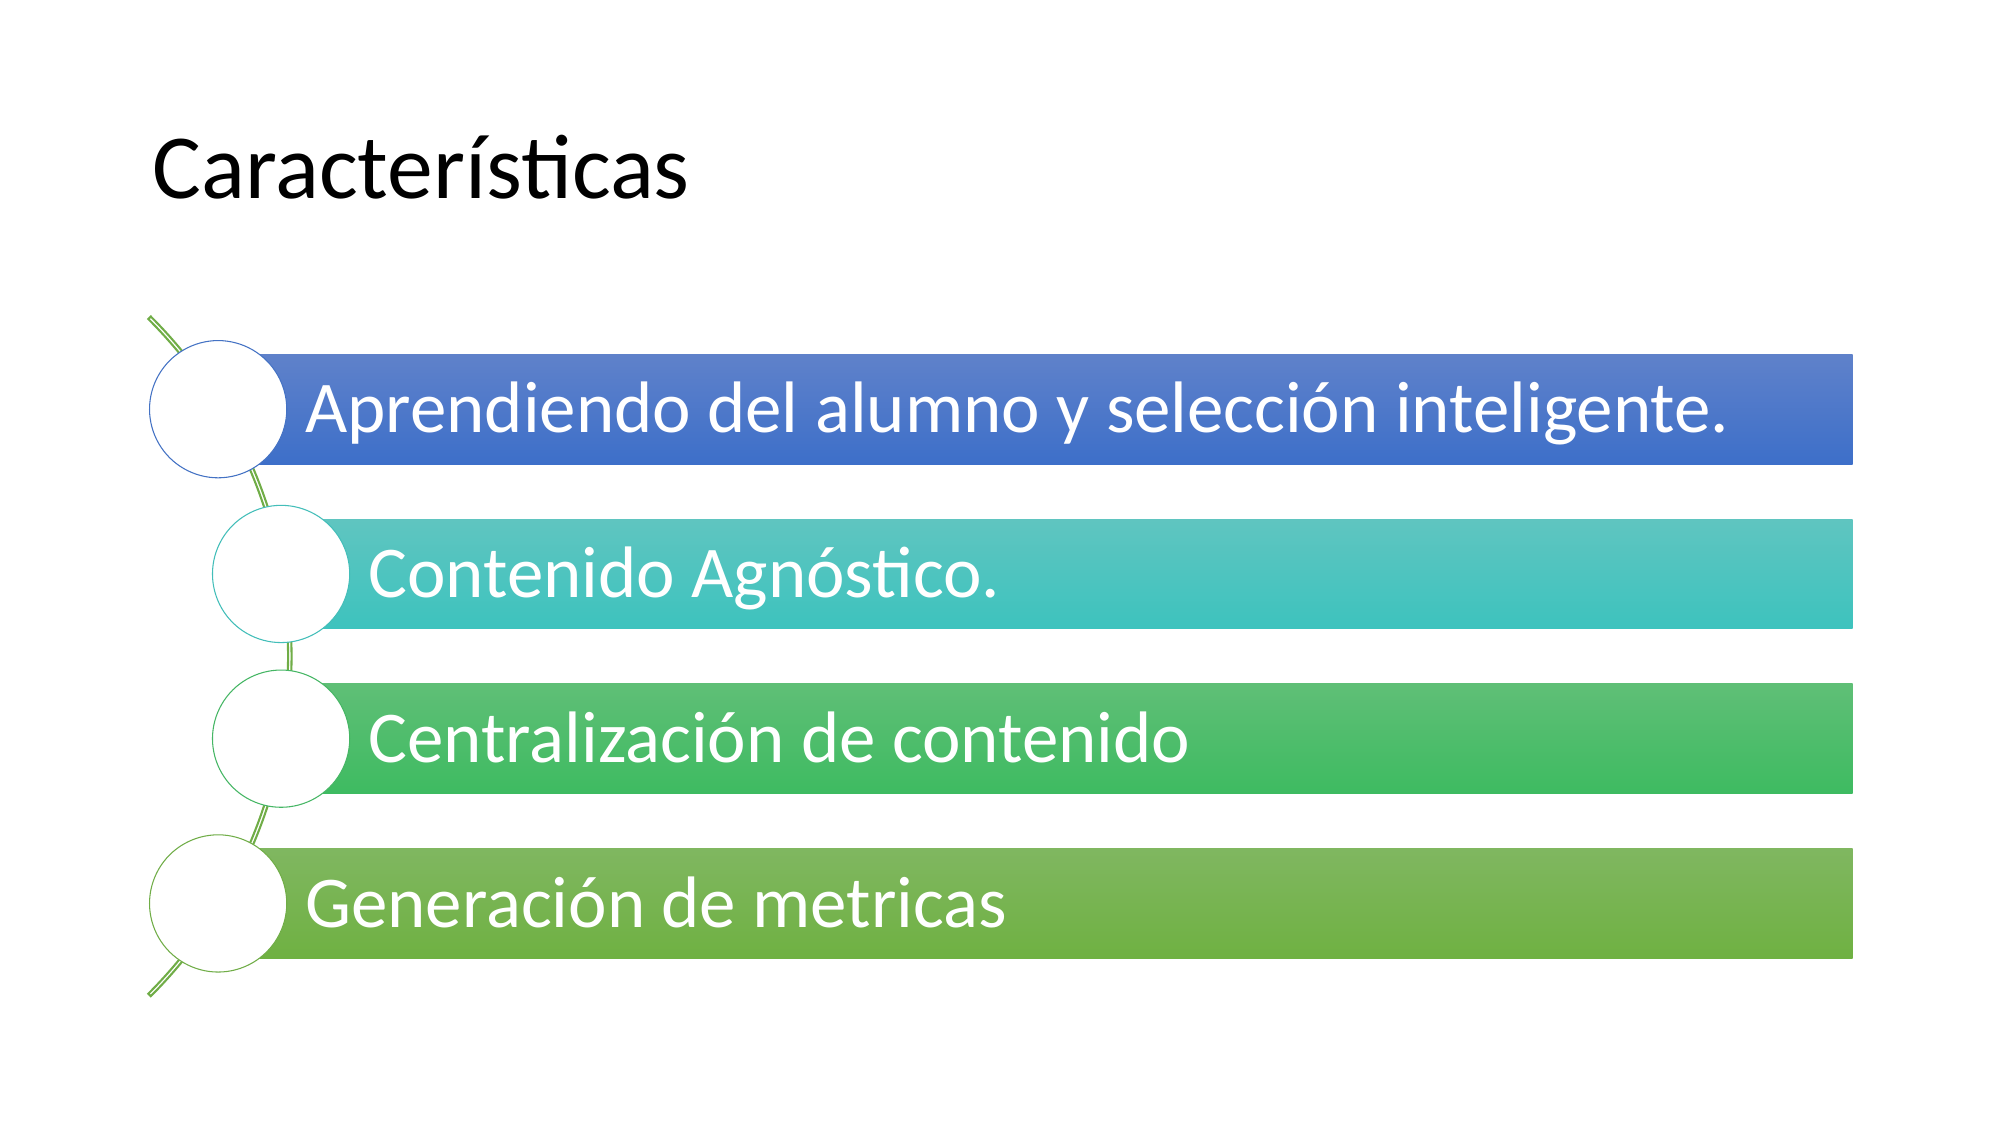

# Características
Aprendiendo del alumno y selección inteligente.
Contenido Agnóstico.
Centralización de contenido
Generación de metricas